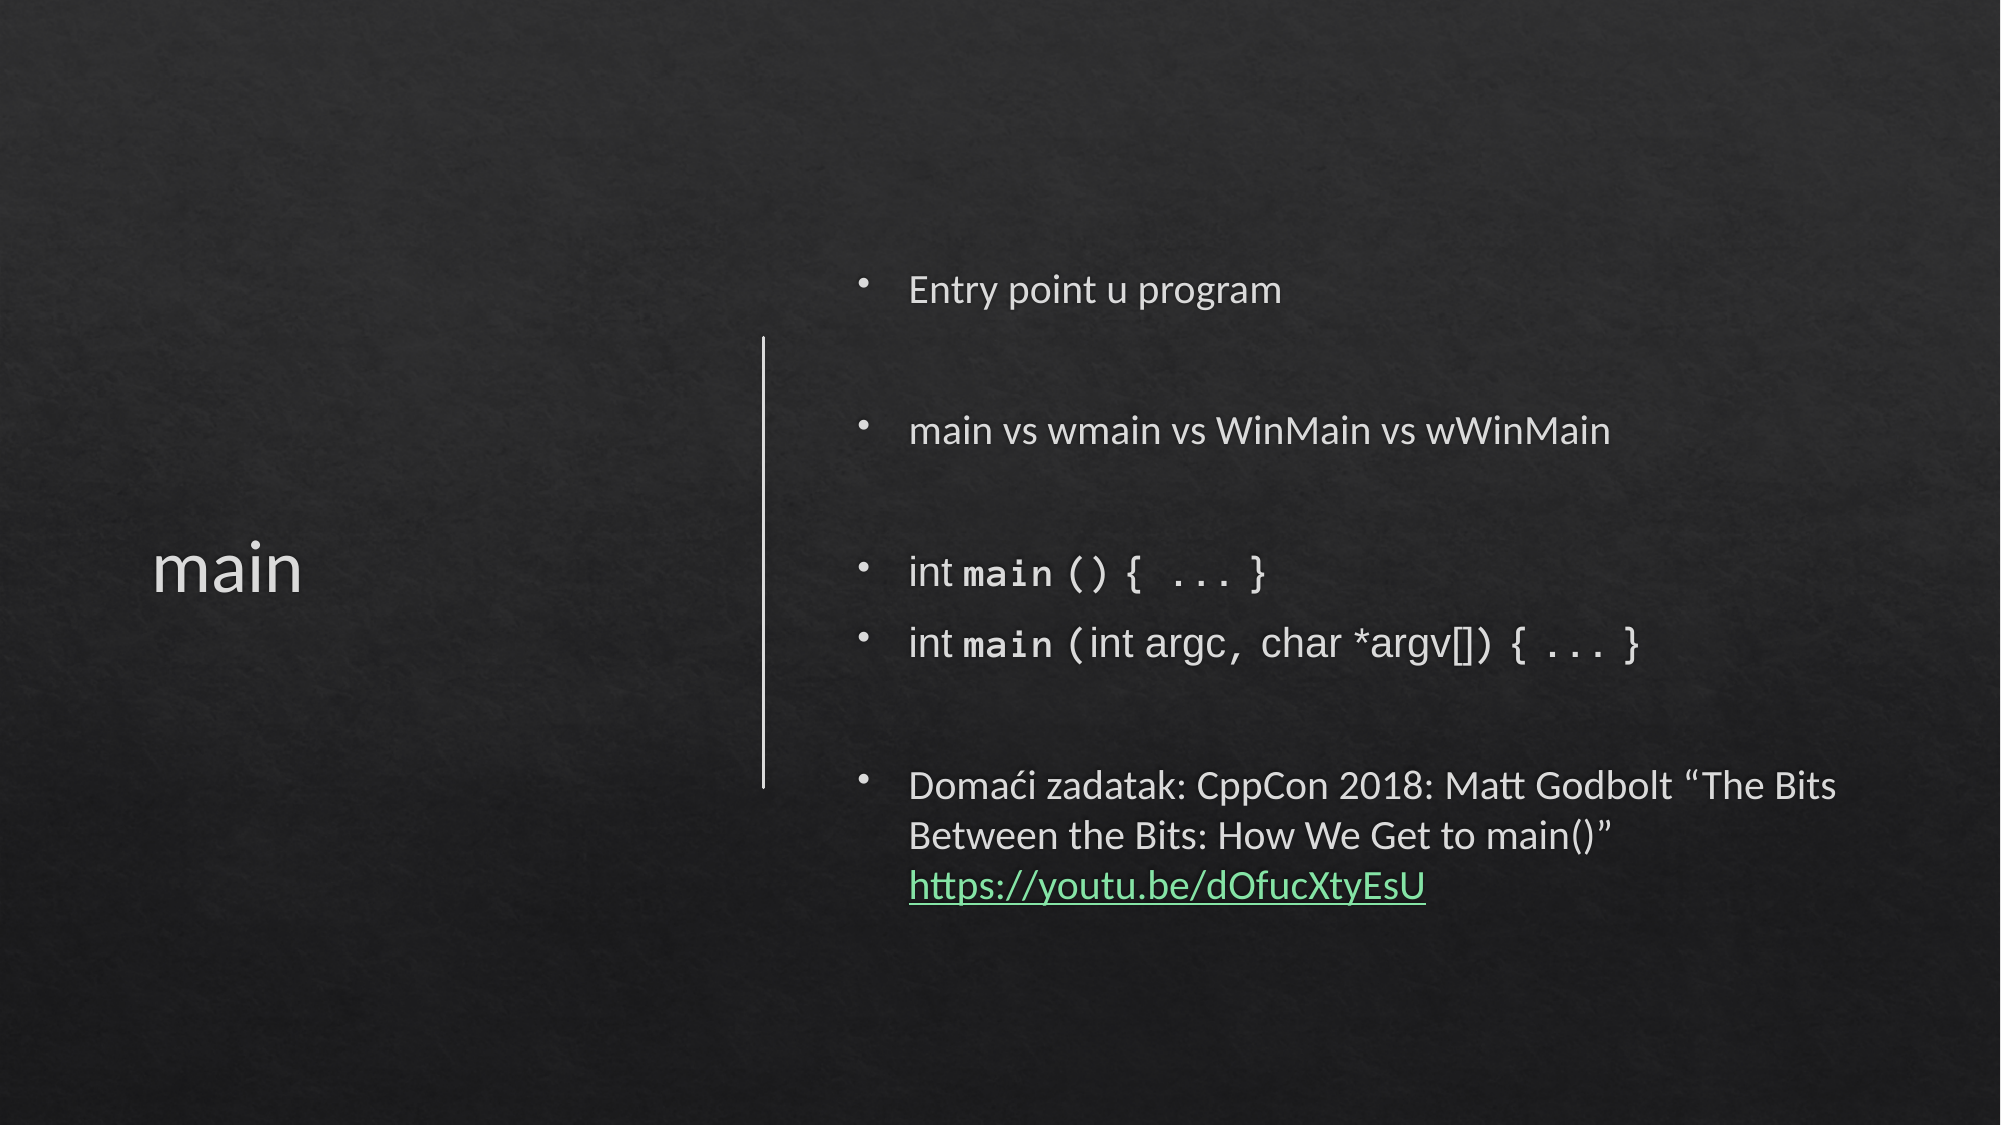

# main

Entry point u program

main vs wmain vs WinMain vs wWinMain

int main () { ... }
int main (int argc, char *argv[]) { ... }

Domaći zadatak: CppCon 2018: Matt Godbolt “The Bits Between the Bits: How We Get to main()” https://youtu.be/dOfucXtyEsU